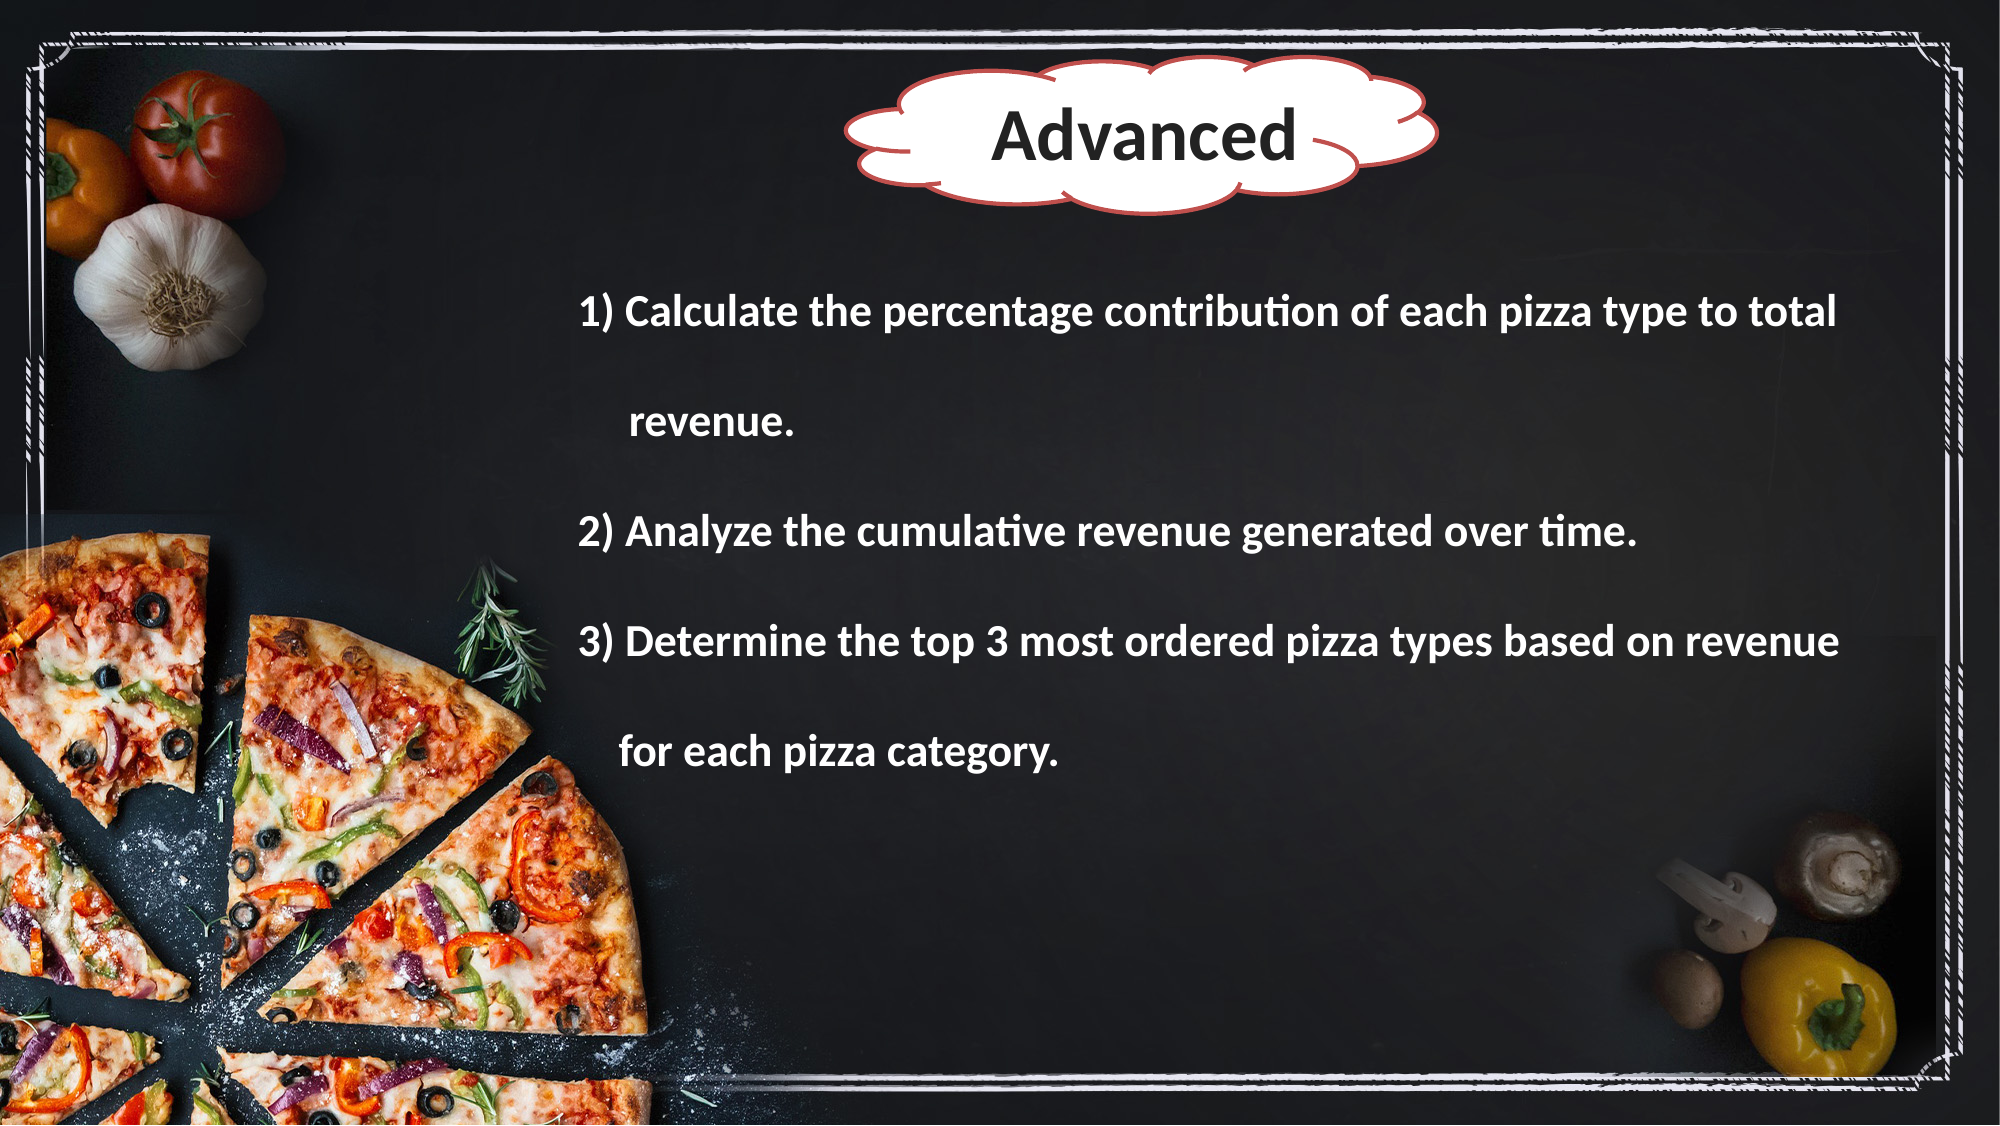

Advanced
1) Calculate the percentage contribution of each pizza type to total
     revenue.
2) Analyze the cumulative revenue generated over time.
3) Determine the top 3 most ordered pizza types based on revenue
    for each pizza category.